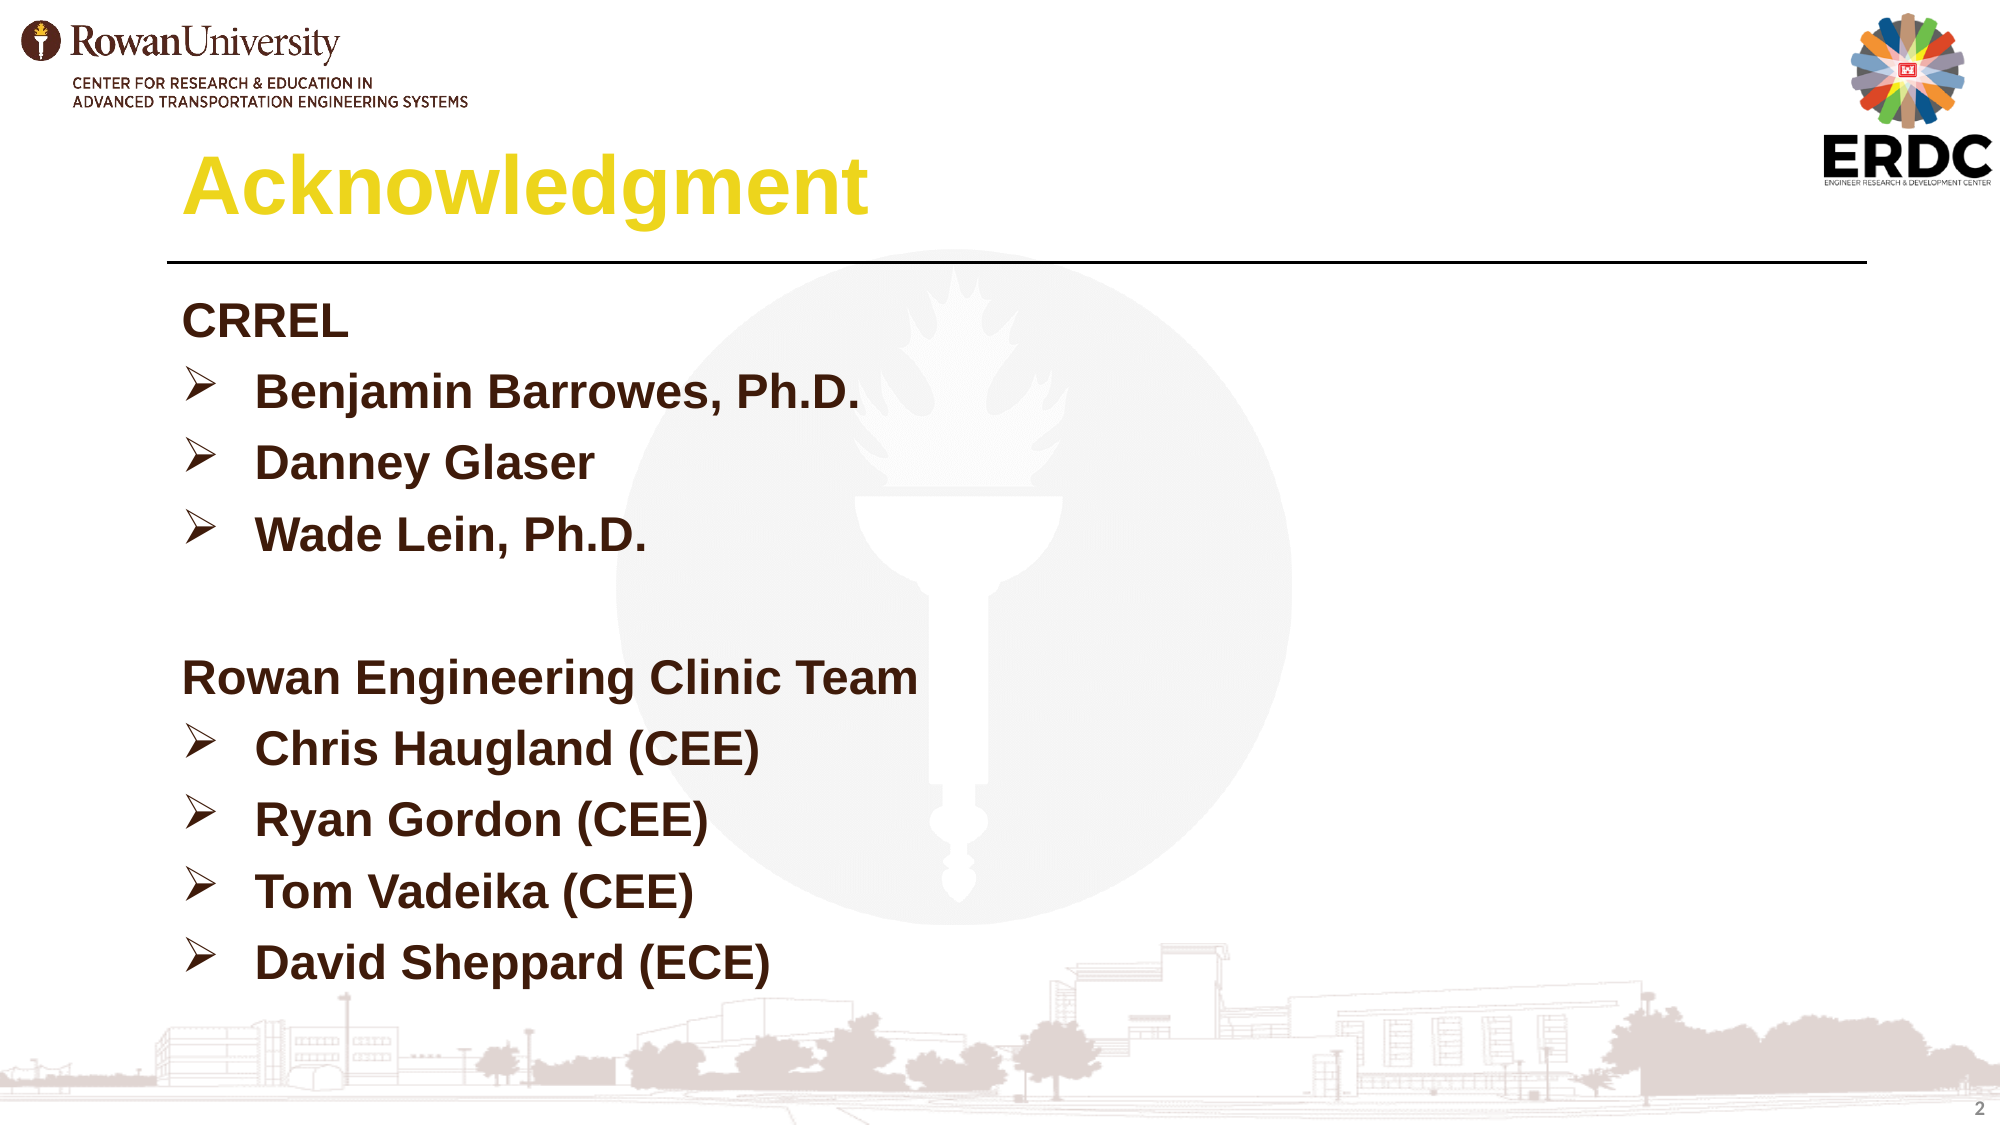

# Acknowledgment
CRREL
Benjamin Barrowes, Ph.D.
Danney Glaser
Wade Lein, Ph.D.

Rowan Engineering Clinic Team
Chris Haugland (CEE)
Ryan Gordon (CEE)
Tom Vadeika (CEE)
David Sheppard (ECE)
2